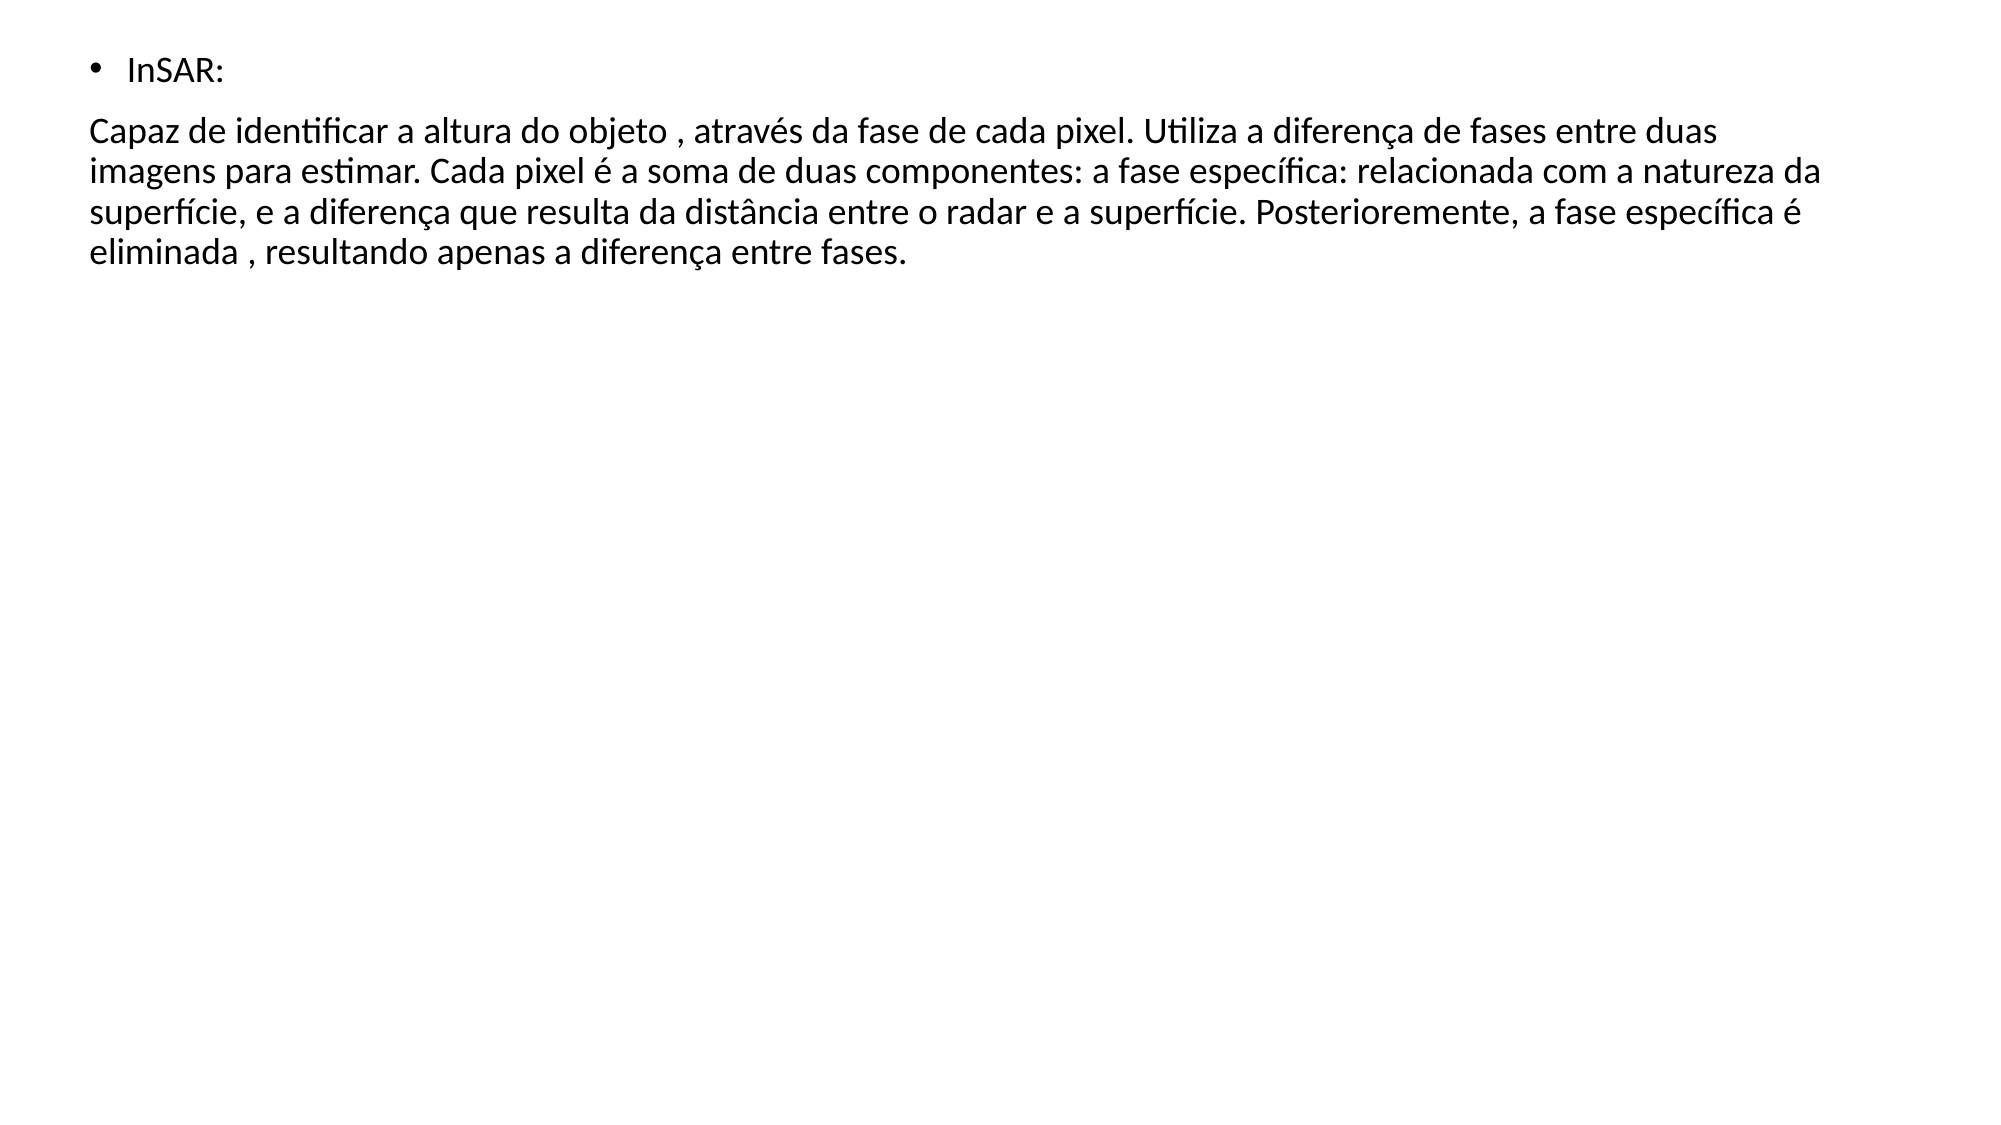

InSAR:
Capaz de identificar a altura do objeto , através da fase de cada pixel. Utiliza a diferença de fases entre duas imagens para estimar. Cada pixel é a soma de duas componentes: a fase específica: relacionada com a natureza da superfície, e a diferença que resulta da distância entre o radar e a superfície. Posterioremente, a fase específica é eliminada , resultando apenas a diferença entre fases.